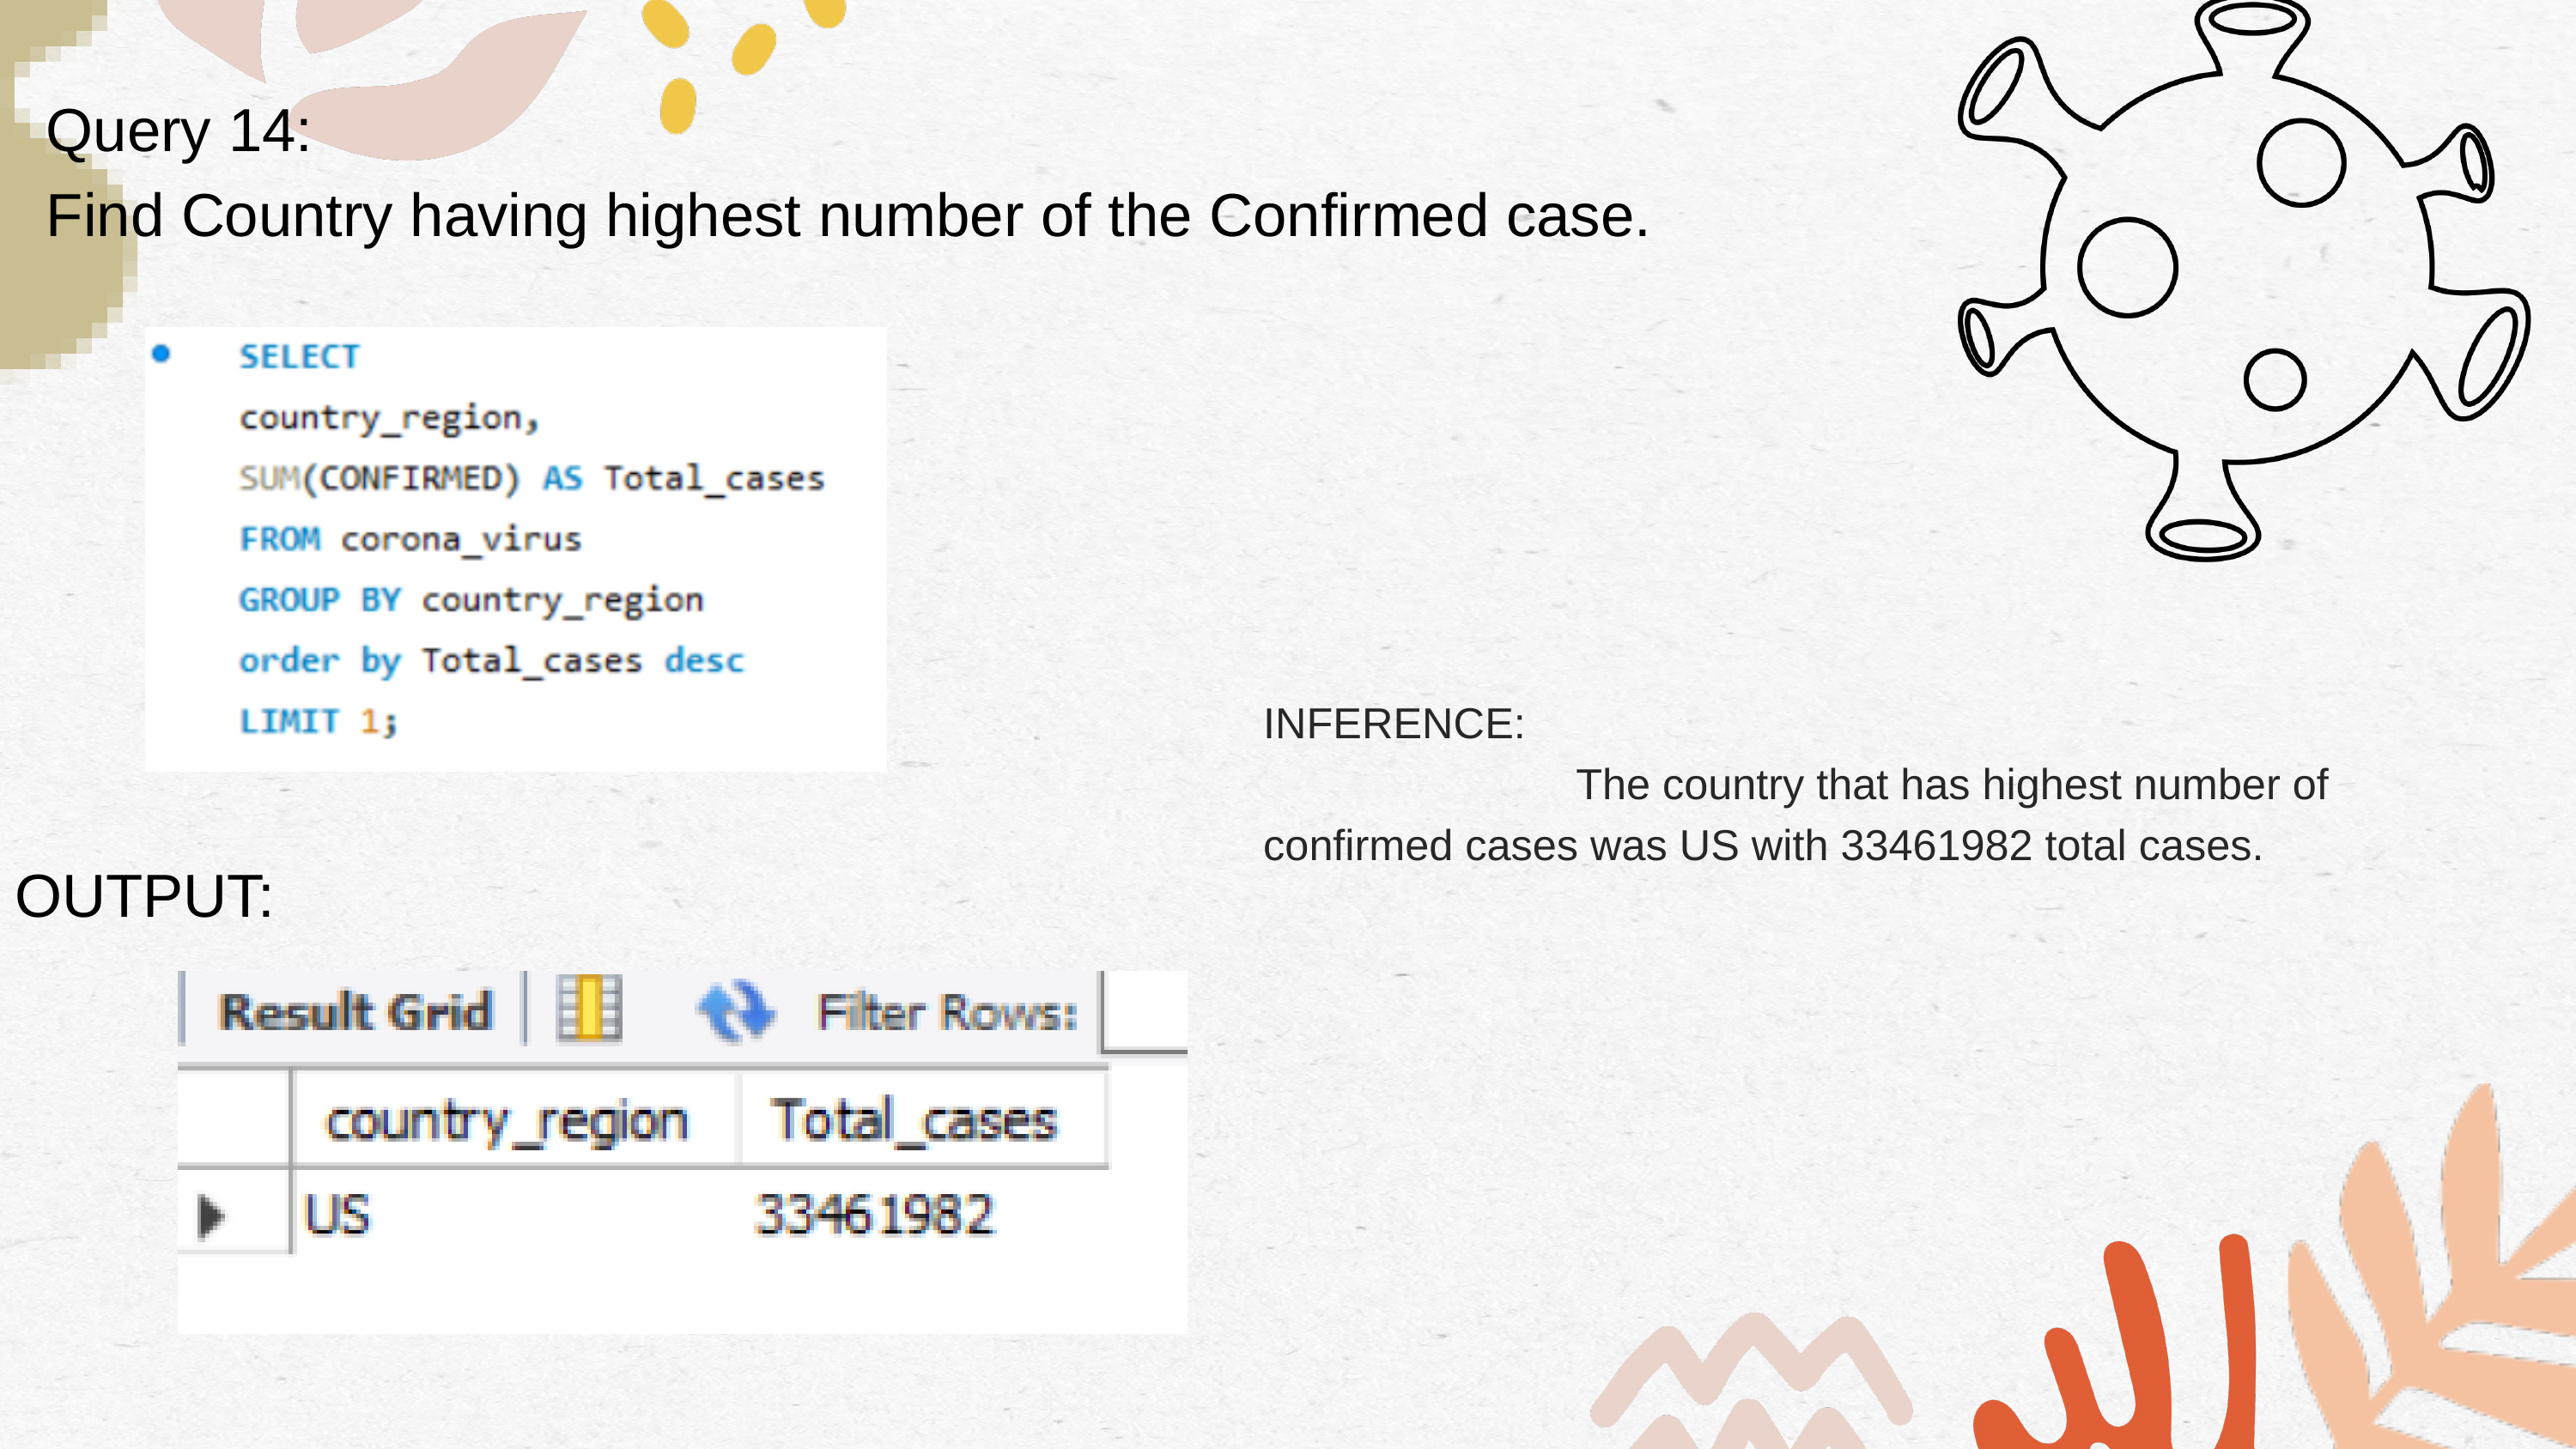

Query 14:
Find Country having highest number of the Confirmed case.

INFERENCE:
                          The country that has highest number of confirmed cases was US with 33461982 total cases.

OUTPUT: